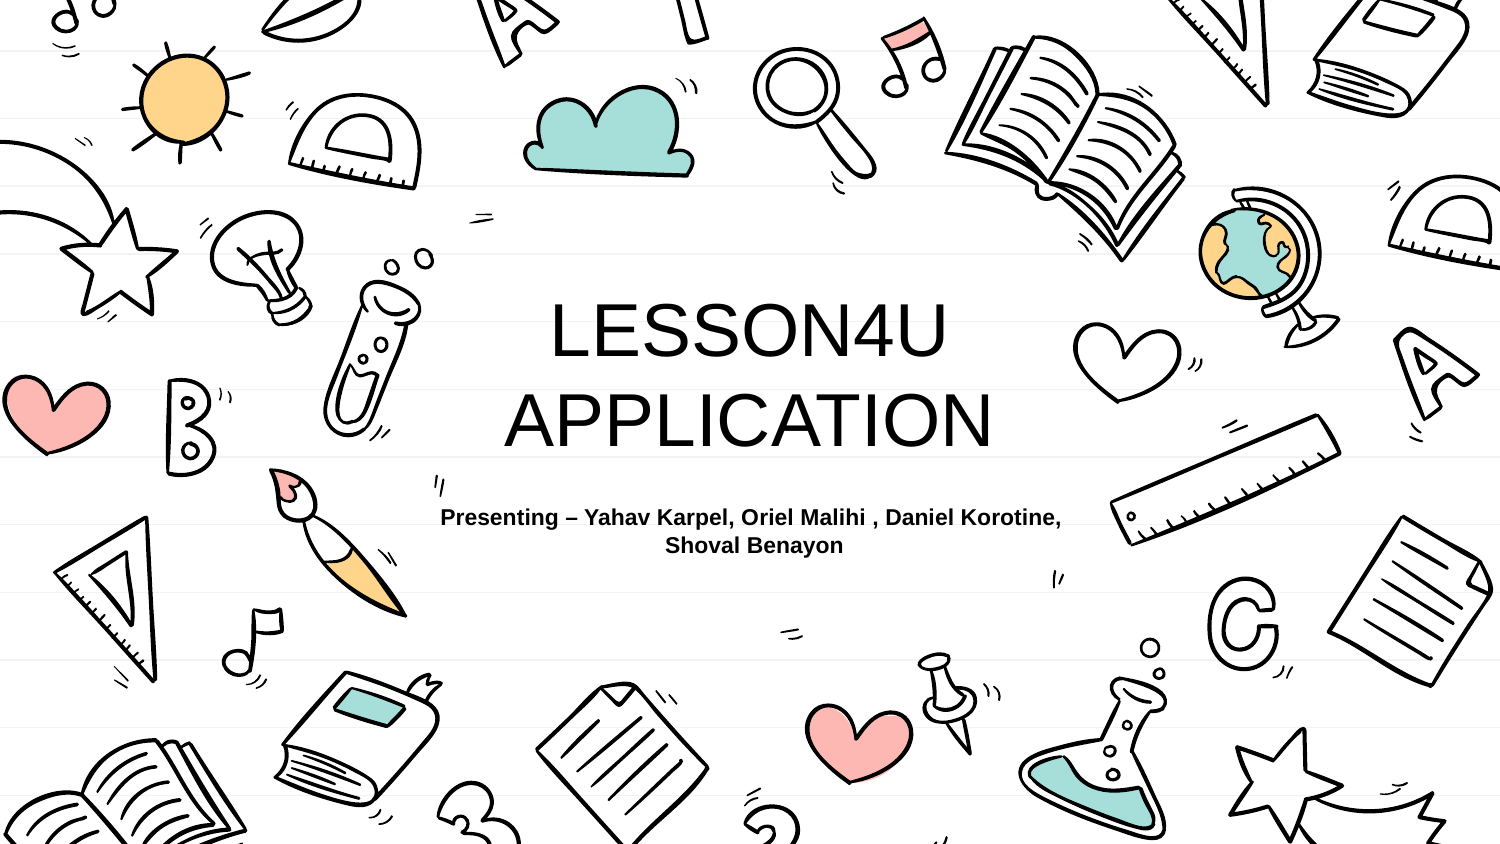

# LESSON4U APPLICATION

Presenting – Yahav Karpel, Oriel Malihi , Daniel Korotine,
 Shoval Benayon